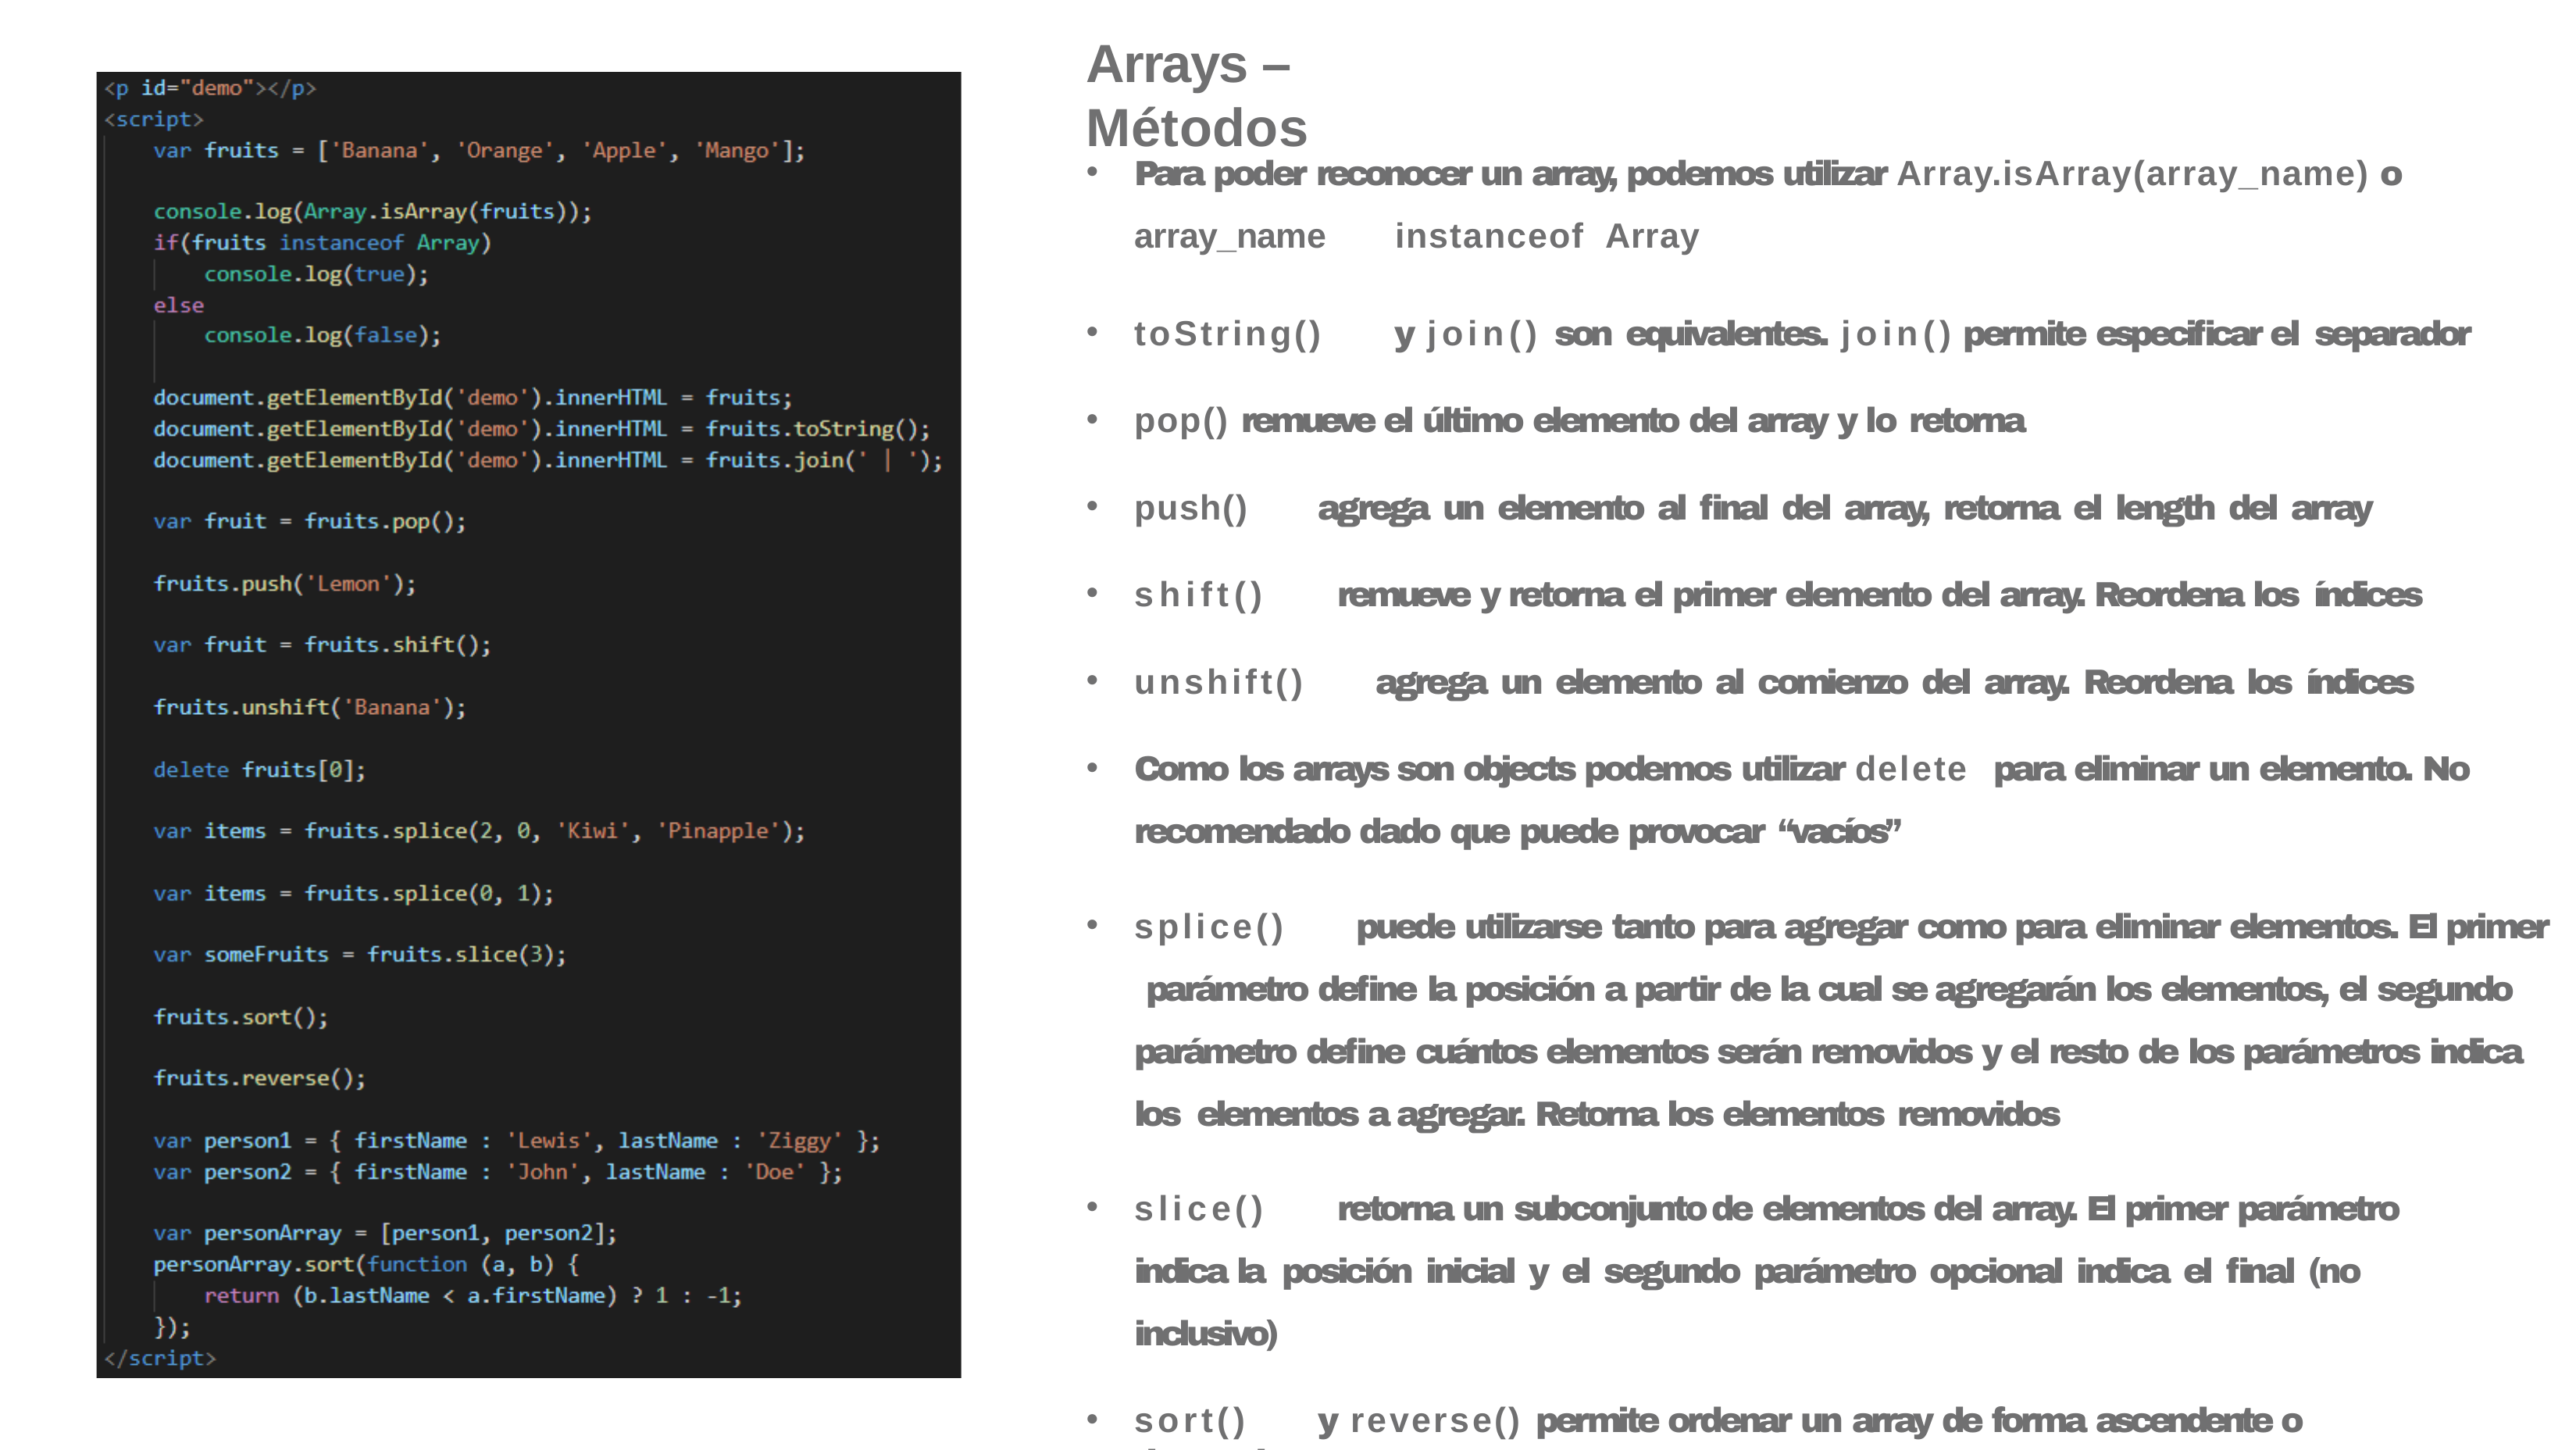

# Arrays – Métodos

Para poder reconocer un array, podemos utilizar Array.isArray(array_name) o
array_name	instanceof	Array

toString()	y join()	son equivalentes. join()	permite especificar el separador

pop() remueve el último elemento del array y lo retorna

push()	agrega un elemento al final del array, retorna el length del array

shift()	remueve y retorna el primer elemento del array. Reordena los índices

unshift()	agrega un elemento al comienzo del array. Reordena los índices

Como los arrays son objects podemos utilizar delete para eliminar un elemento. No
recomendado dado que puede provocar “vacíos”
splice()	puede utilizarse tanto para agregar como para eliminar elementos. El primer  parámetro define la posición a partir de la cual se agregarán los elementos, el segundo  parámetro define cuántos elementos serán removidos y el resto de los parámetros indica los  elementos a agregar. Retorna los elementos removidos
slice()	retorna un subconjunto de elementos del array. El primer parámetro indica la  posición inicial y el segundo parámetro opcional indica el final (no inclusivo)

sort()	y reverse()	permite ordenar un array de forma ascendente o descendente